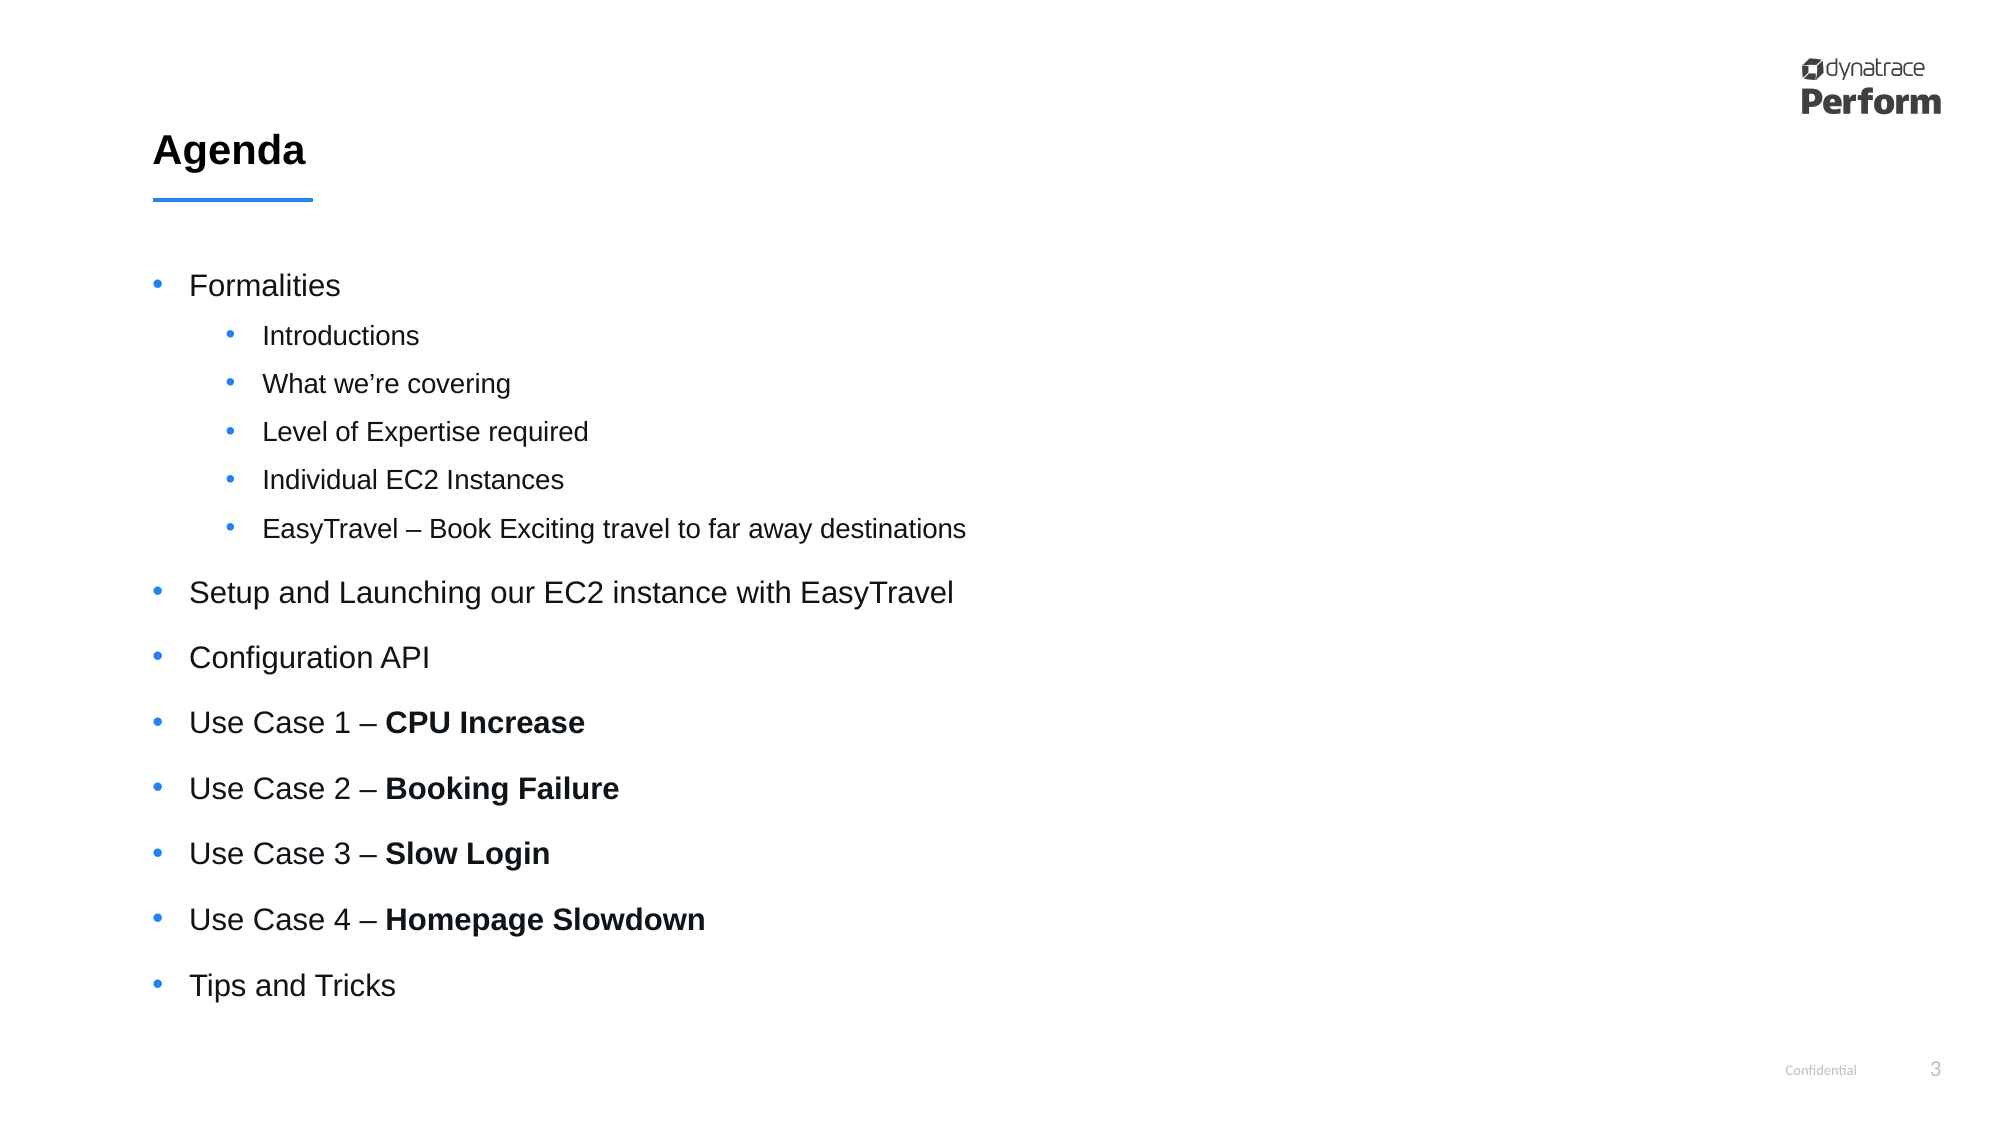

# Agenda
Formalities
Introductions
What we’re covering
Level of Expertise required
Individual EC2 Instances
EasyTravel – Book Exciting travel to far away destinations
Setup and Launching our EC2 instance with EasyTravel
Configuration API
Use Case 1 – CPU Increase
Use Case 2 – Booking Failure
Use Case 3 – Slow Login
Use Case 4 – Homepage Slowdown
Tips and Tricks